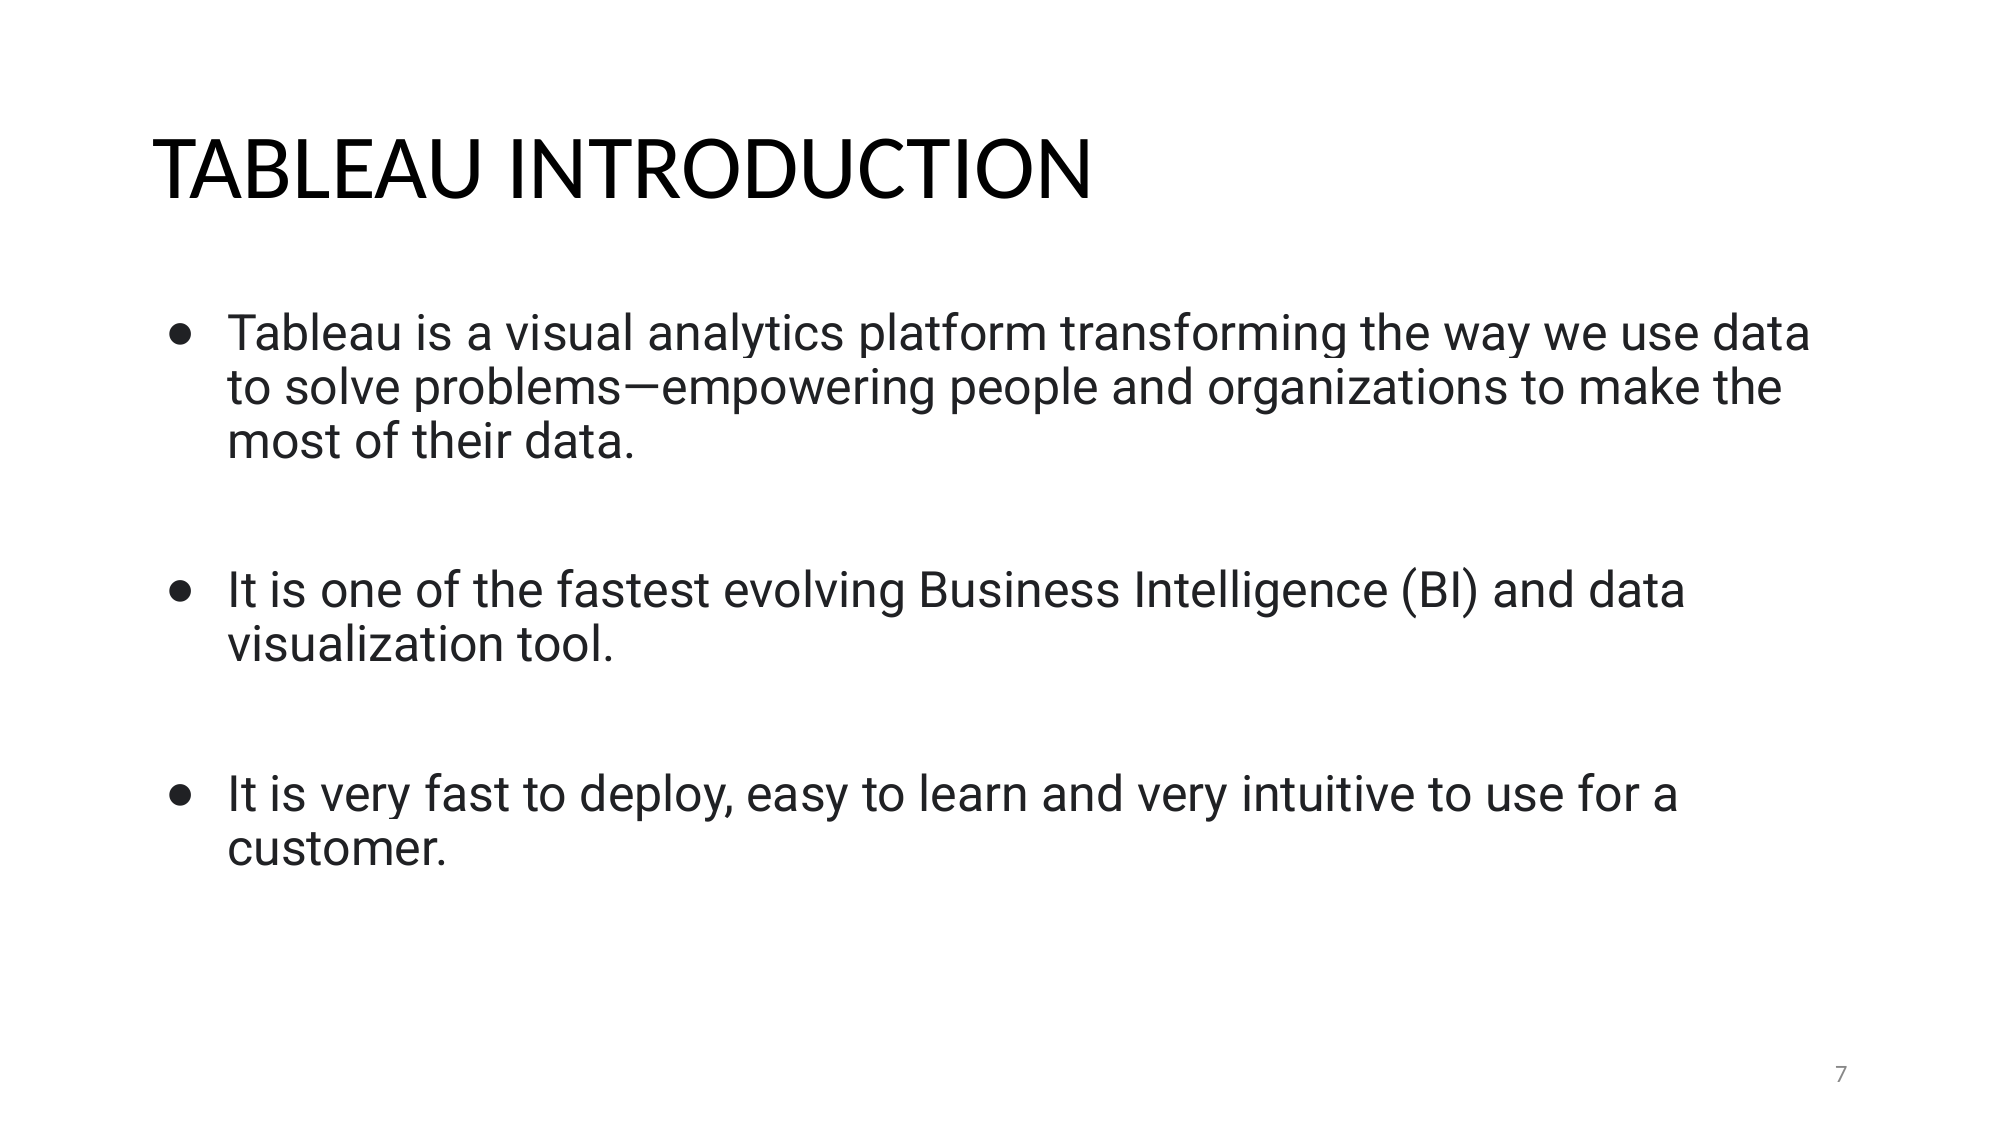

# TABLEAU INTRODUCTION
Tableau is a visual analytics platform transforming the way we use data to solve problems—empowering people and organizations to make the most of their data.

It is one of the fastest evolving Business Intelligence (BI) and data visualization tool.

It is very fast to deploy, easy to learn and very intuitive to use for a customer.
7